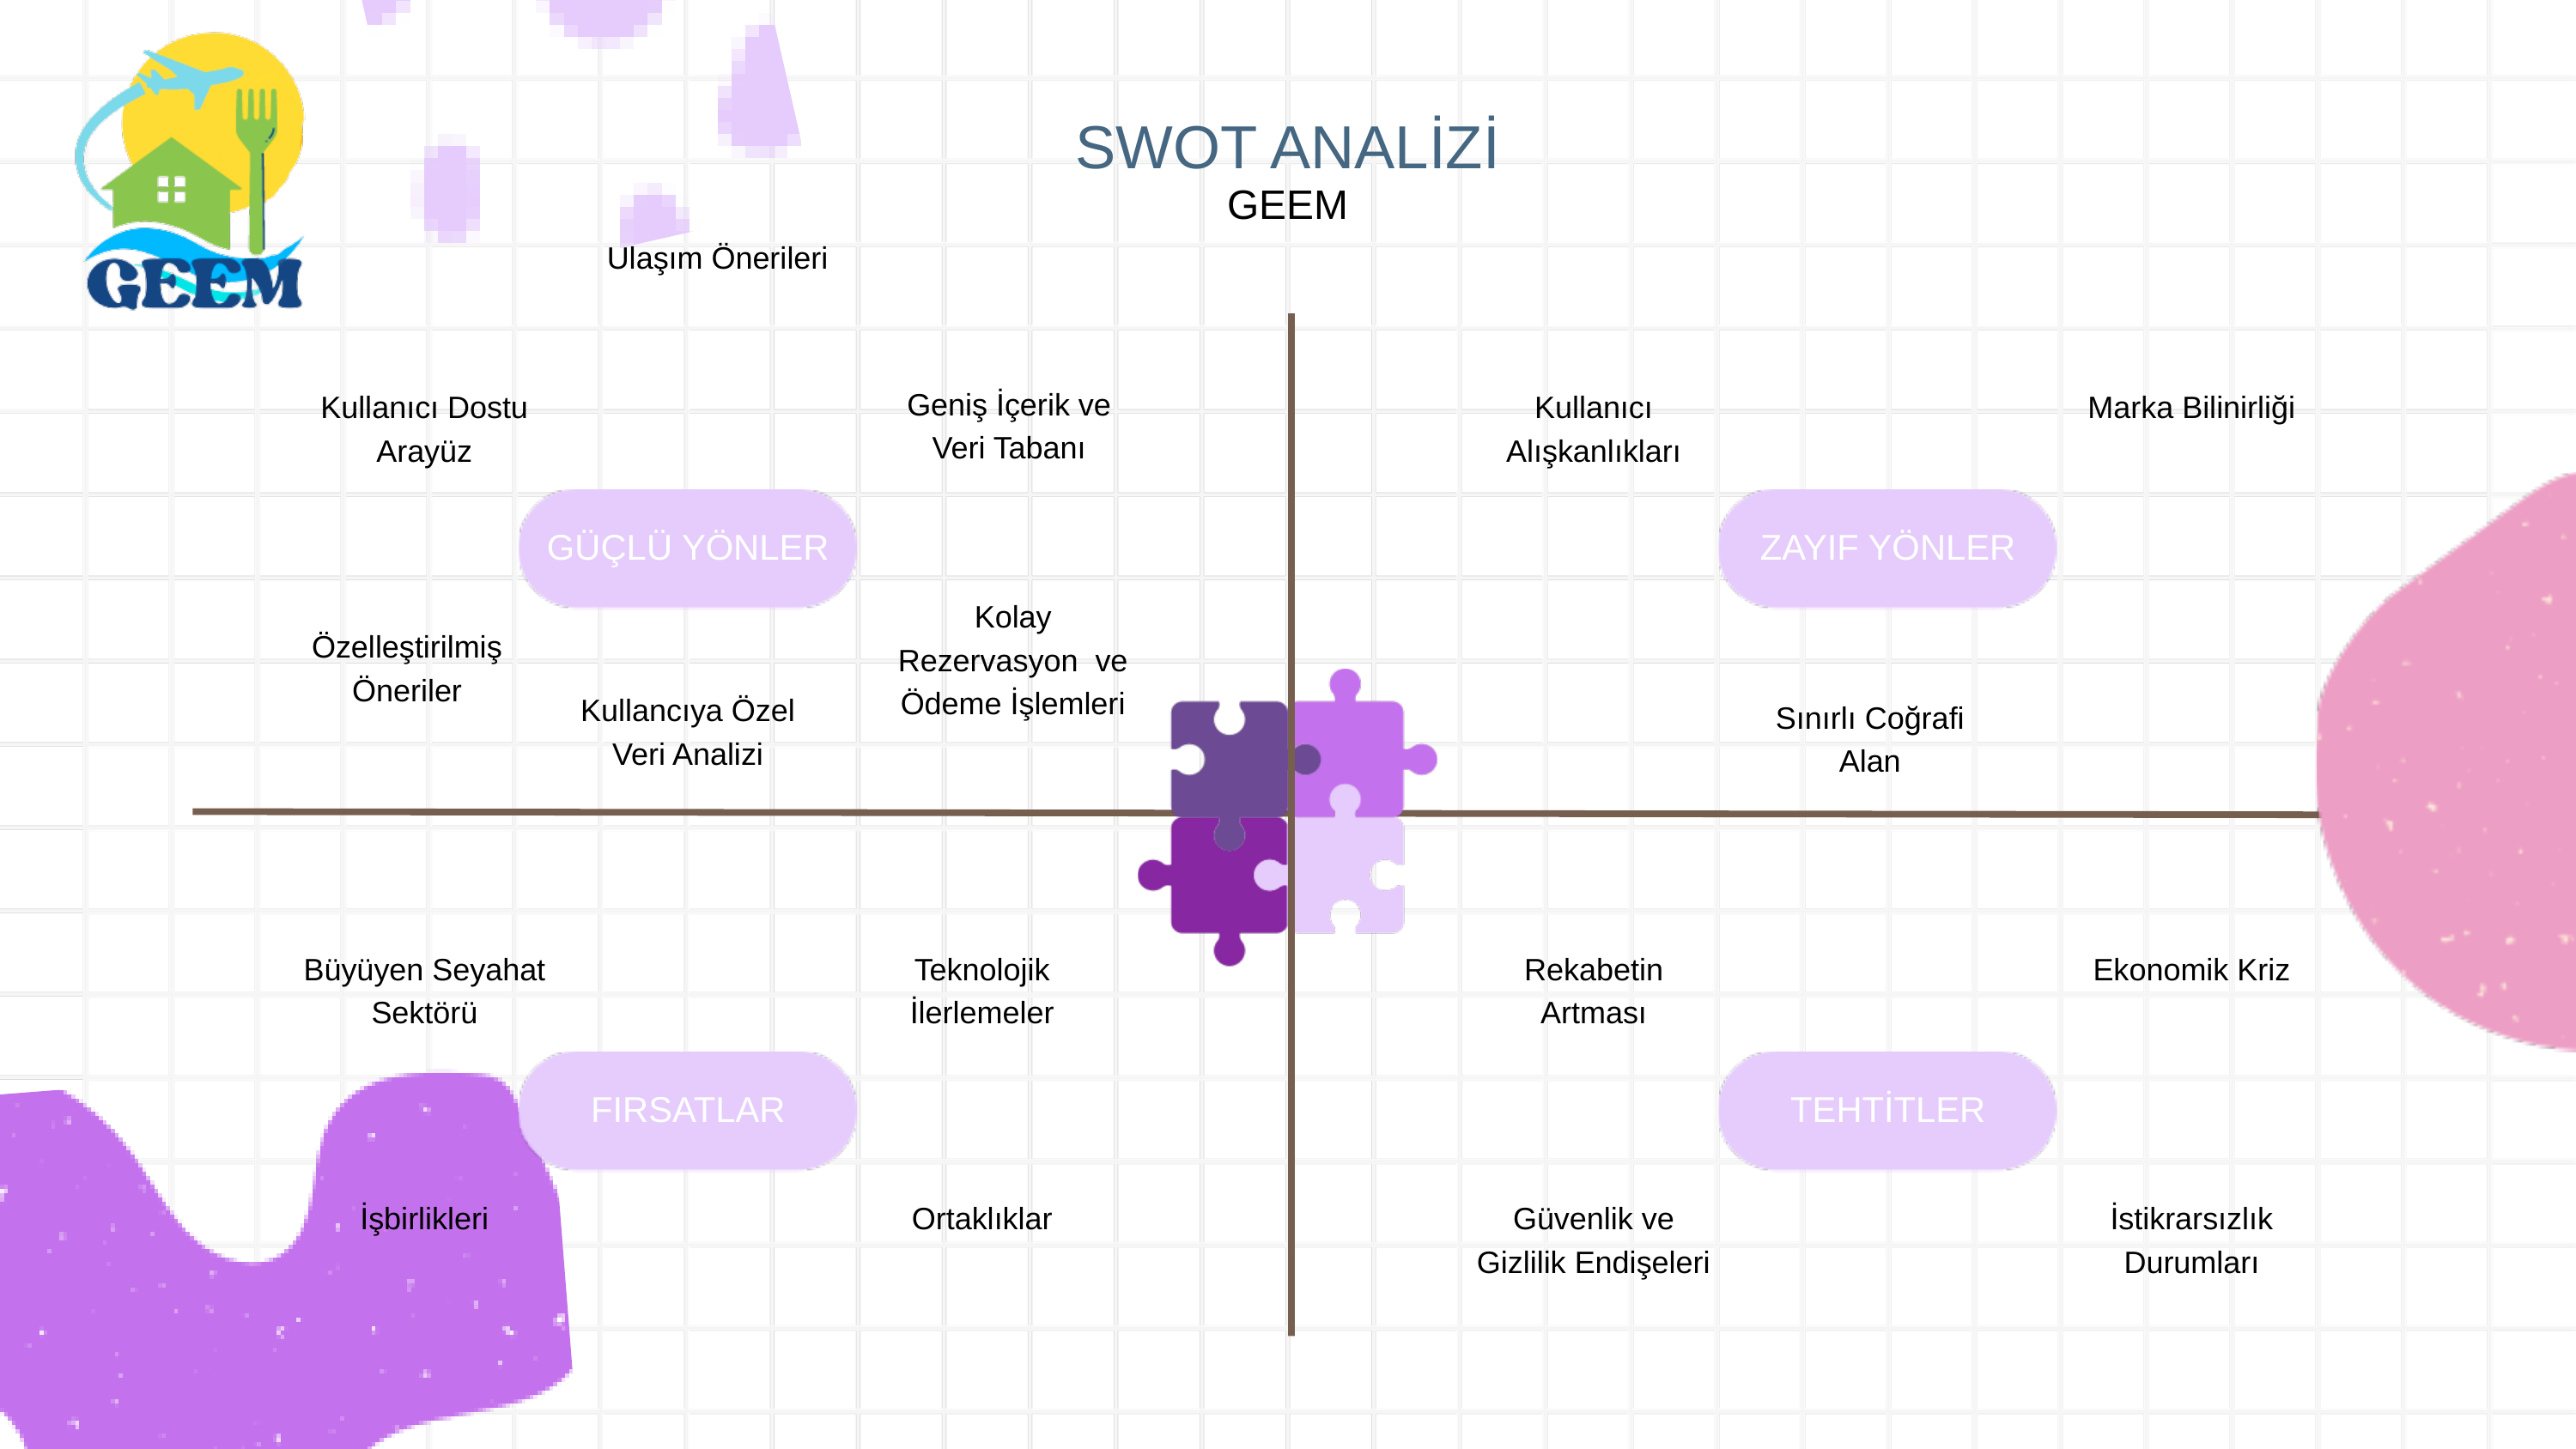

SWOT ANALİZİ
GEEM
Ulaşım Önerileri
Geniş İçerik ve Veri Tabanı
Kullanıcı Dostu Arayüz
Kullanıcı Alışkanlıkları
Marka Bilinirliği

GÜÇLÜ YÖNLER
ZAYIF YÖNLER
Kolay Rezervasyon  ve Ödeme İşlemleri
Özelleştirilmiş Öneriler

Kullancıya Özel Veri Analizi
Sınırlı Coğrafi Alan

Büyüyen Seyahat Sektörü
Teknolojik İlerlemeler
Rekabetin Artması
Ekonomik Kriz

FIRSATLAR
TEHTİTLER

İşbirlikleri
Ortaklıklar
Güvenlik ve Gizlilik Endişeleri
İstikrarsızlık Durumları